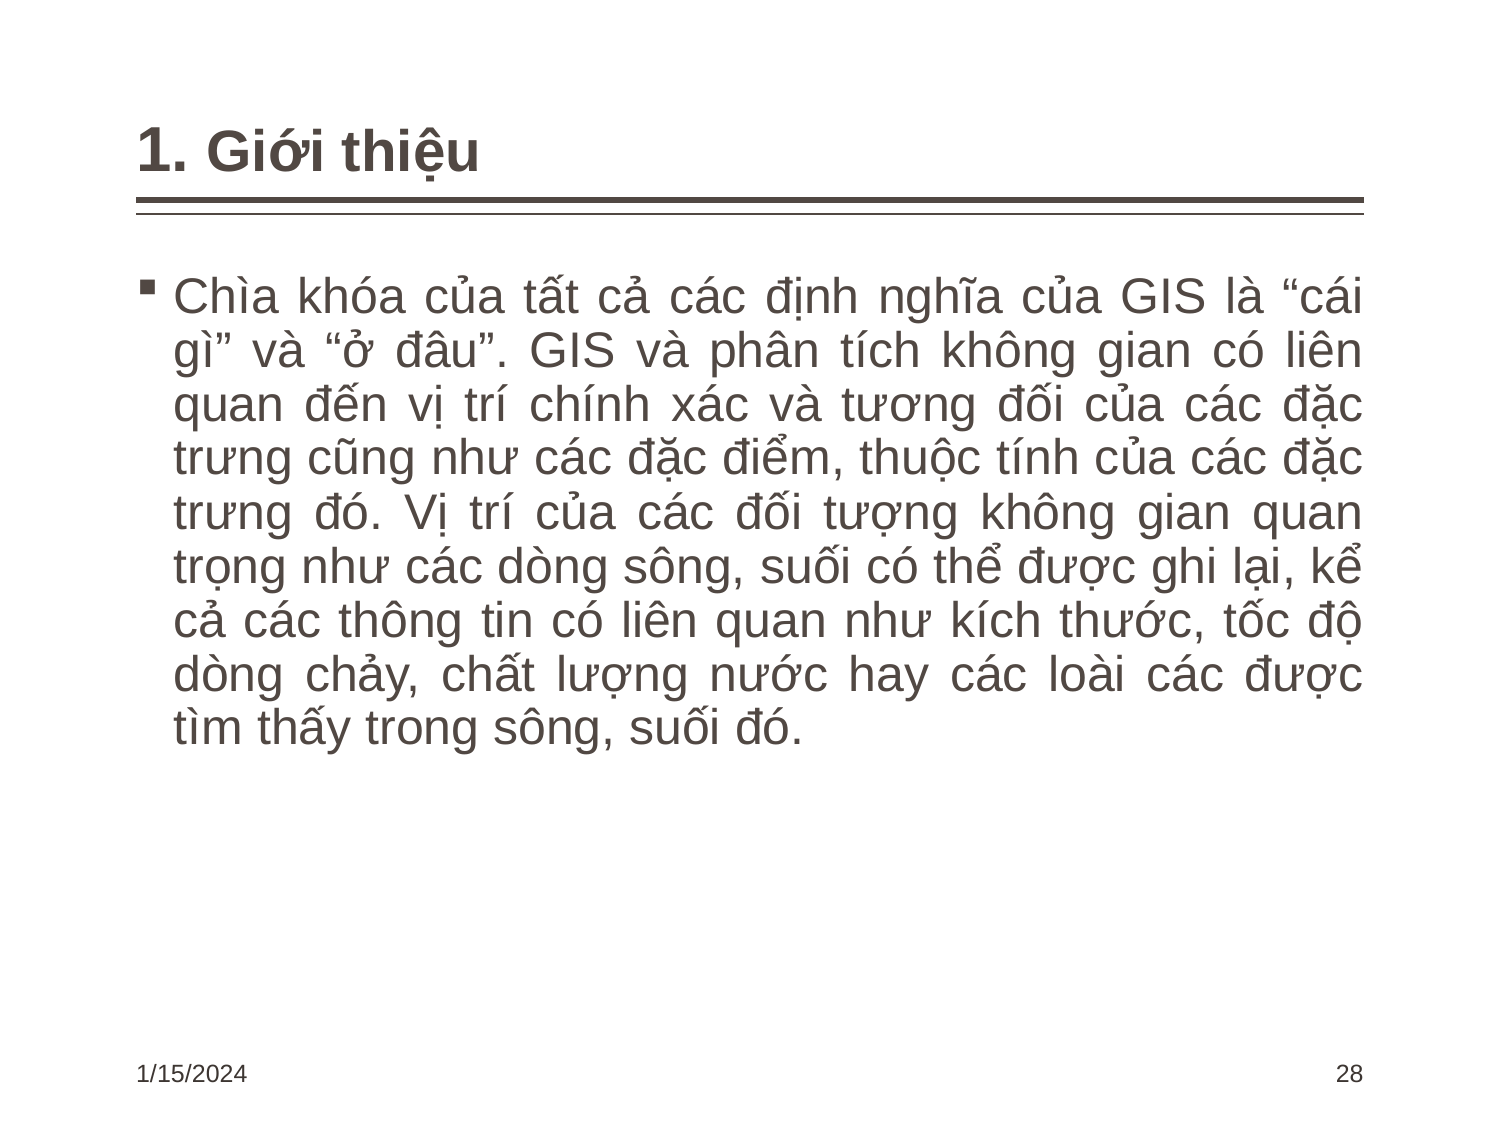

# 1. Giới thiệu
Chìa khóa của tất cả các định nghĩa của GIS là “cái gì” và “ở đâu”. GIS và phân tích không gian có liên quan đến vị trí chính xác và tương đối của các đặc trưng cũng như các đặc điểm, thuộc tính của các đặc trưng đó. Vị trí của các đối tượng không gian quan trọng như các dòng sông, suối có thể được ghi lại, kể cả các thông tin có liên quan như kích thước, tốc độ dòng chảy, chất lượng nước hay các loài các được tìm thấy trong sông, suối đó.
1/15/2024
28